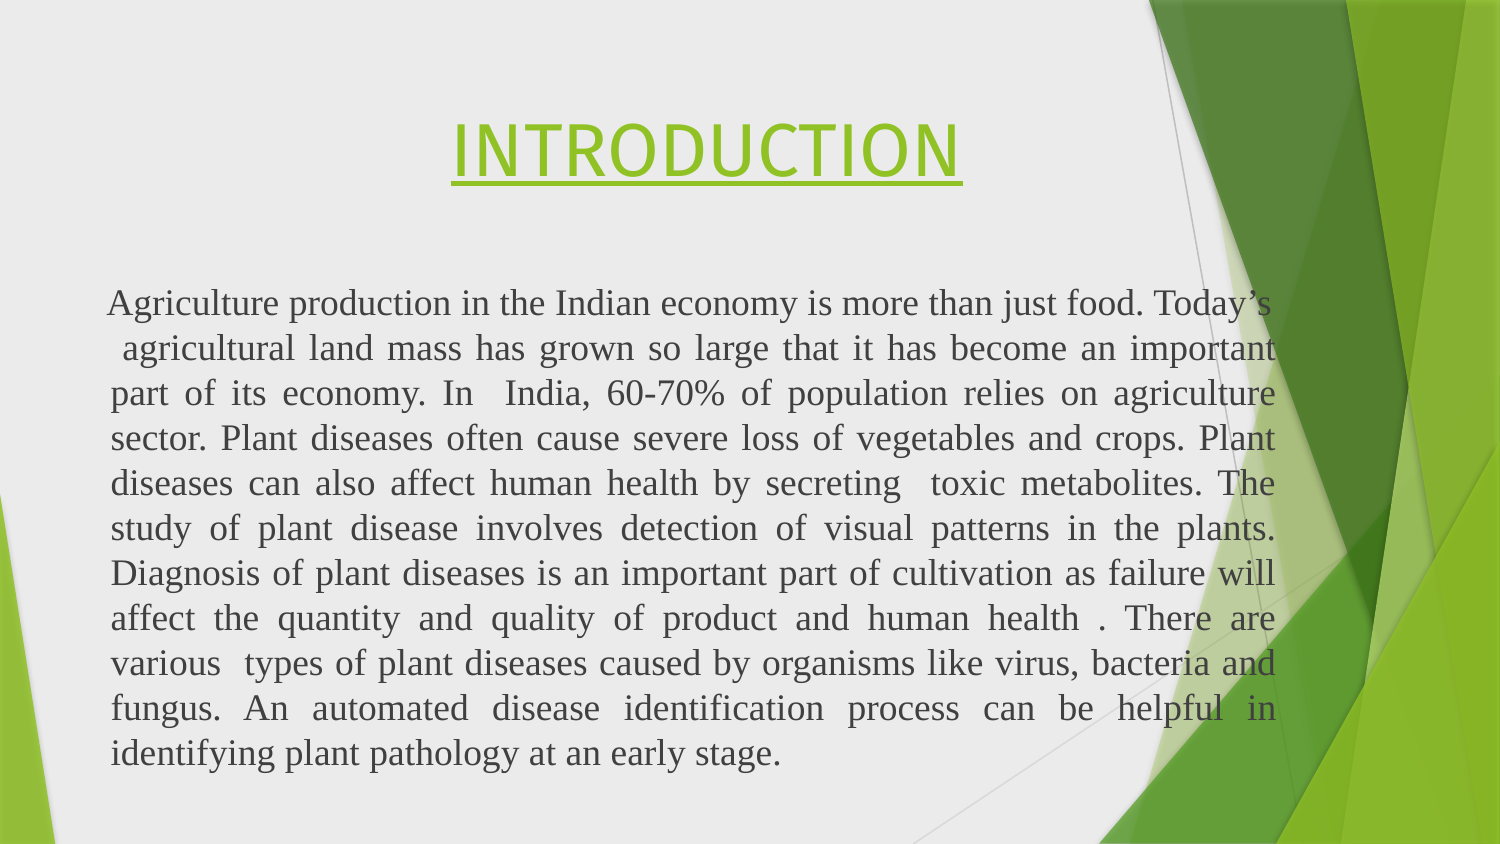

# INTRODUCTION
    Agriculture production in the Indian economy is more than just food. Today’s
    agricultural land mass has grown so large that it has become an important part of its economy. In  India, 60-70% of population relies on agriculture sector. Plant diseases often cause severe loss of vegetables and crops. Plant diseases can also affect human health by secreting  toxic metabolites. The study of plant disease involves detection of visual patterns in the plants. Diagnosis of plant diseases is an important part of cultivation as failure will affect the quantity and quality of product and human health . There are various  types of plant diseases caused by organisms like virus, bacteria and fungus. An automated disease identification process can be helpful in identifying plant pathology at an early stage.